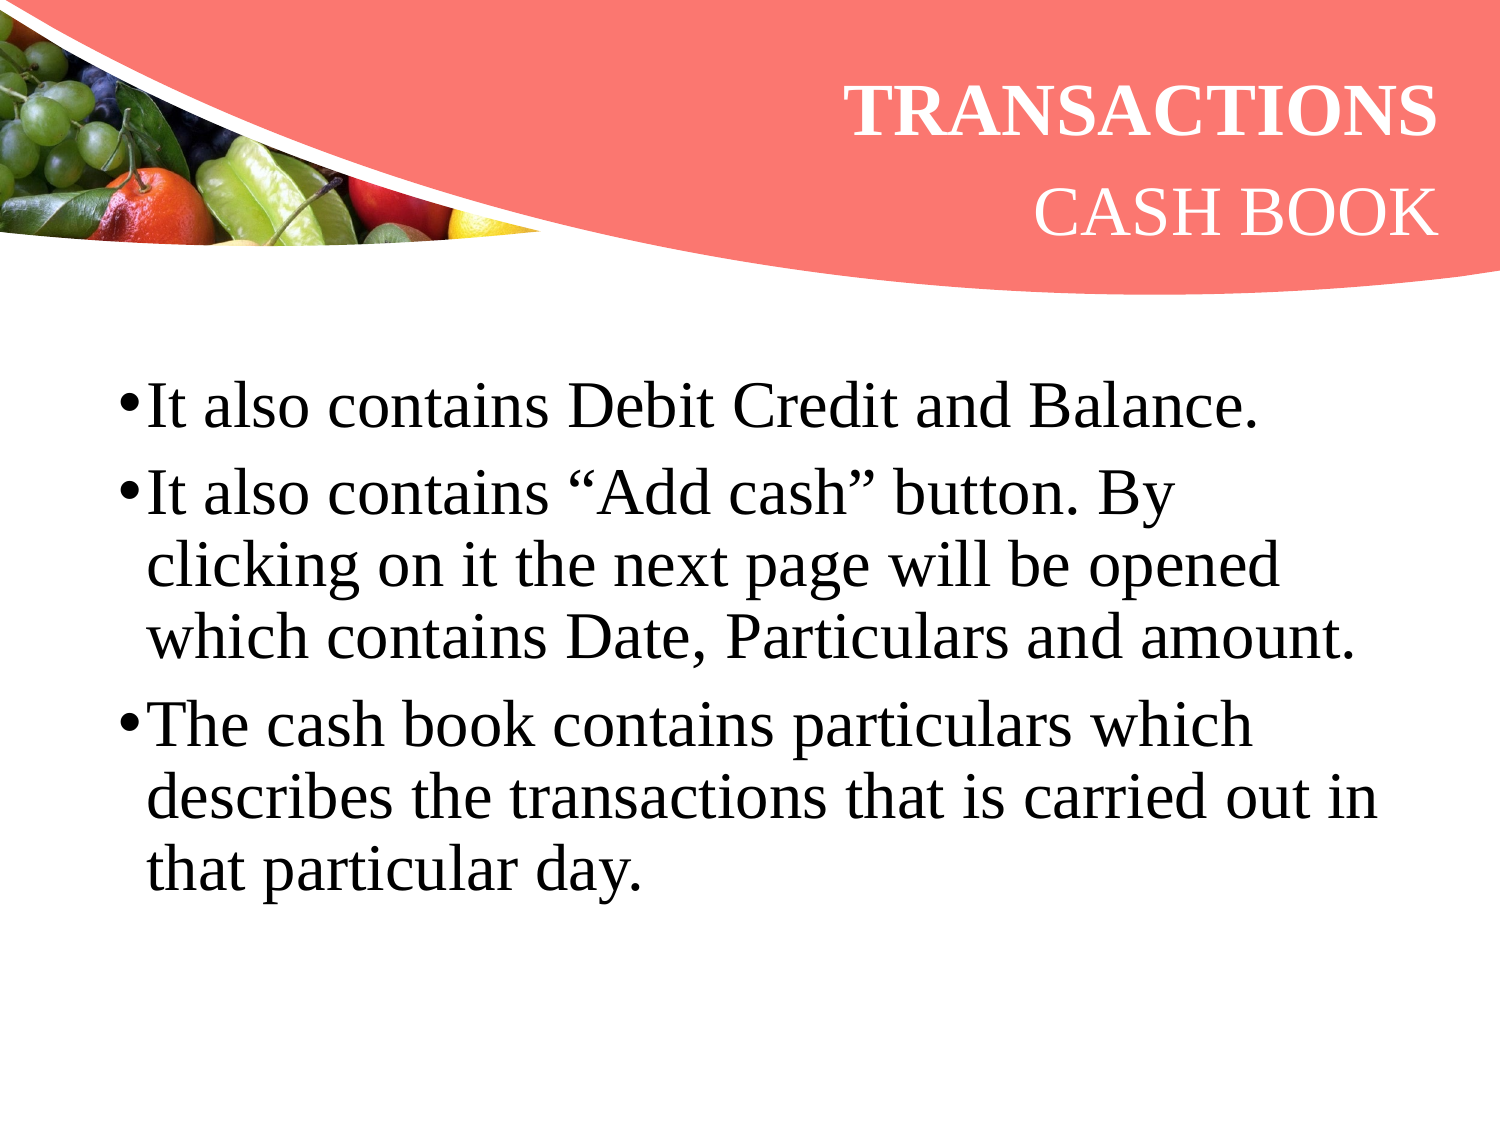

# transactions
Cash book
It also contains Debit Credit and Balance.
It also contains “Add cash” button. By clicking on it the next page will be opened which contains Date, Particulars and amount.
The cash book contains particulars which describes the transactions that is carried out in that particular day.